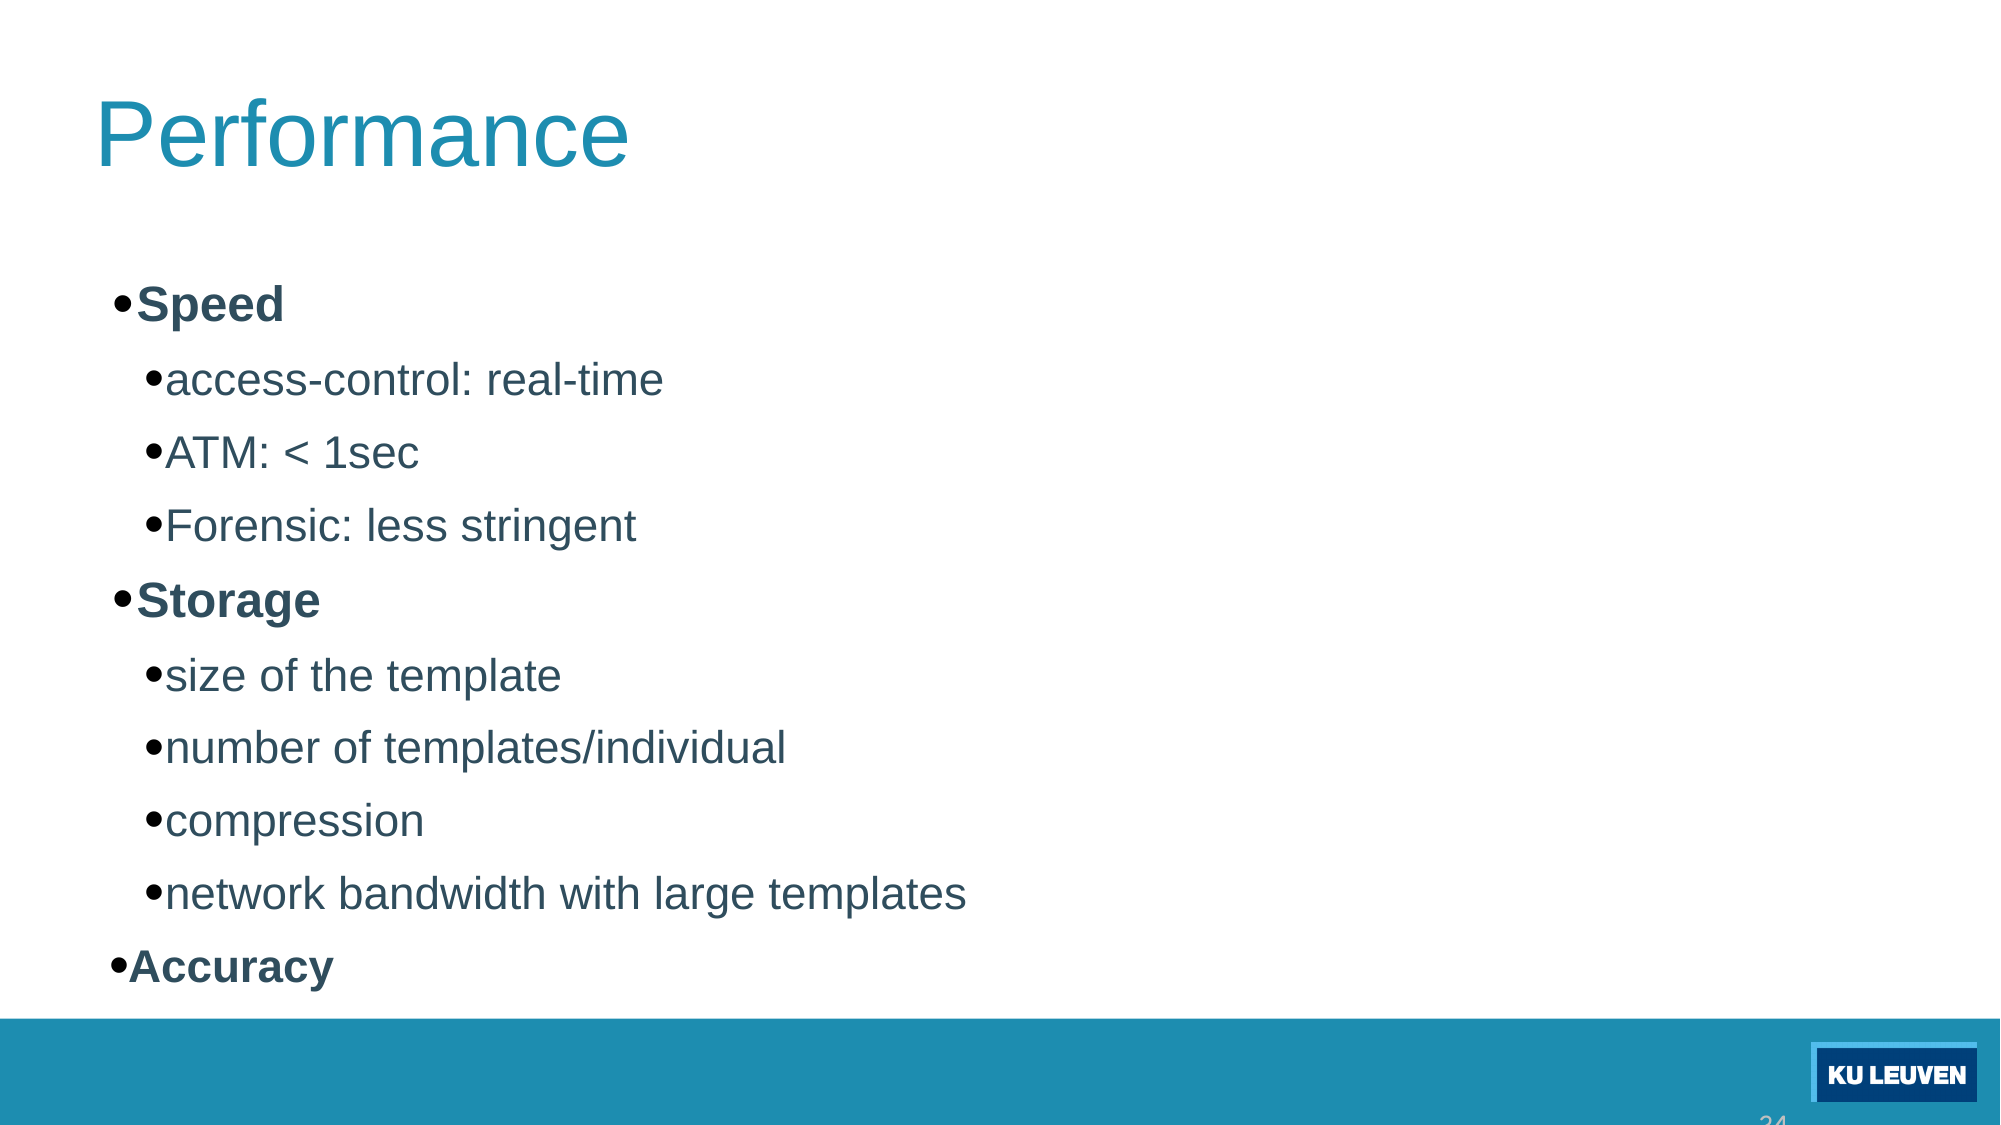

# Performance
Speed
access-control: real-time
ATM: < 1sec
Forensic: less stringent
Storage
size of the template
number of templates/individual
compression
network bandwidth with large templates
Accuracy

24